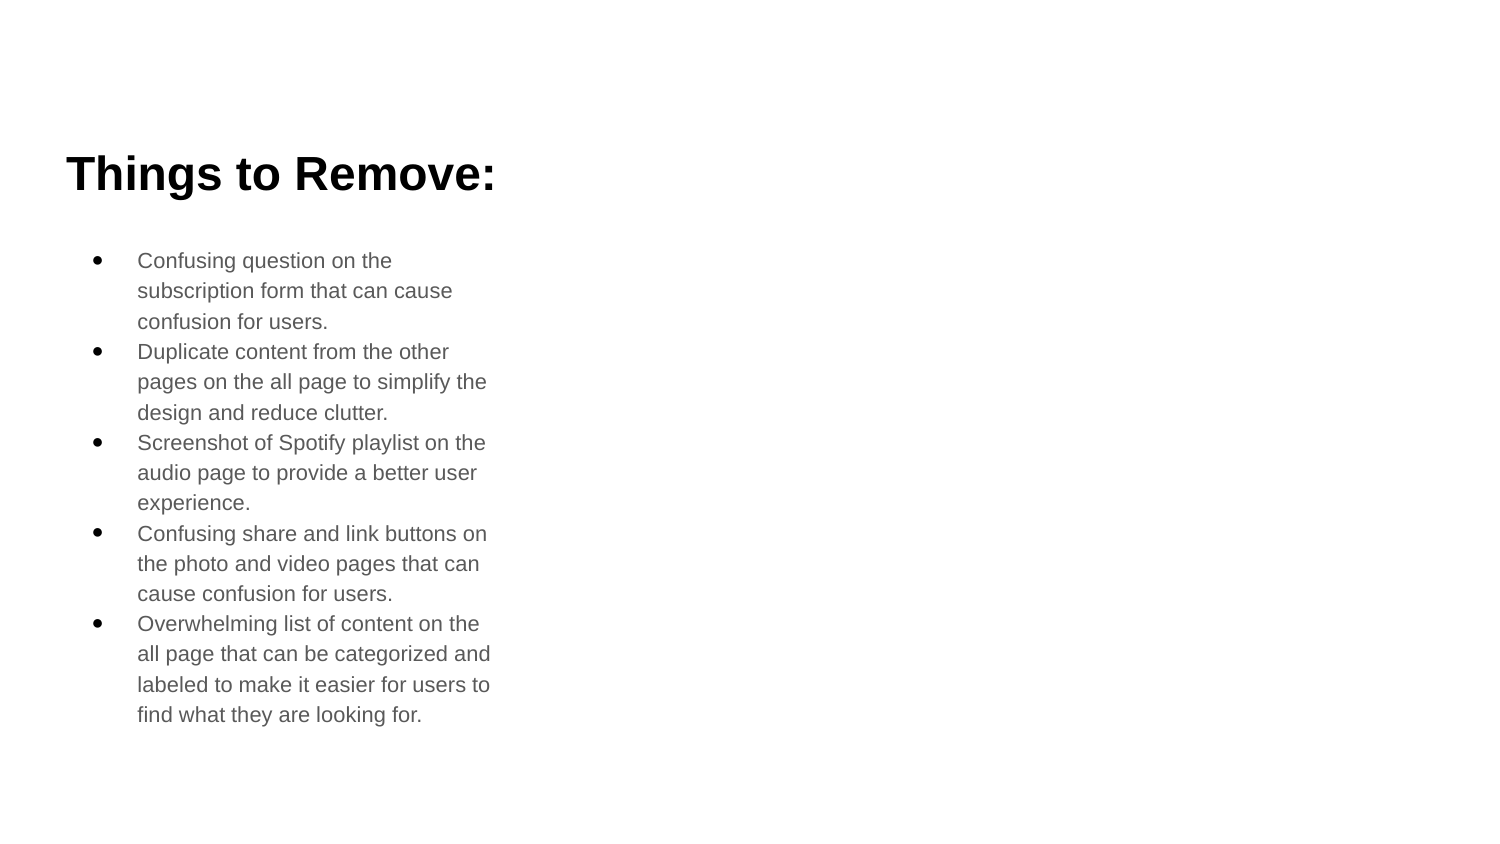

# Things to Remove:
Confusing question on the subscription form that can cause confusion for users.
Duplicate content from the other pages on the all page to simplify the design and reduce clutter.
Screenshot of Spotify playlist on the audio page to provide a better user experience.
Confusing share and link buttons on the photo and video pages that can cause confusion for users.
Overwhelming list of content on the all page that can be categorized and labeled to make it easier for users to find what they are looking for.